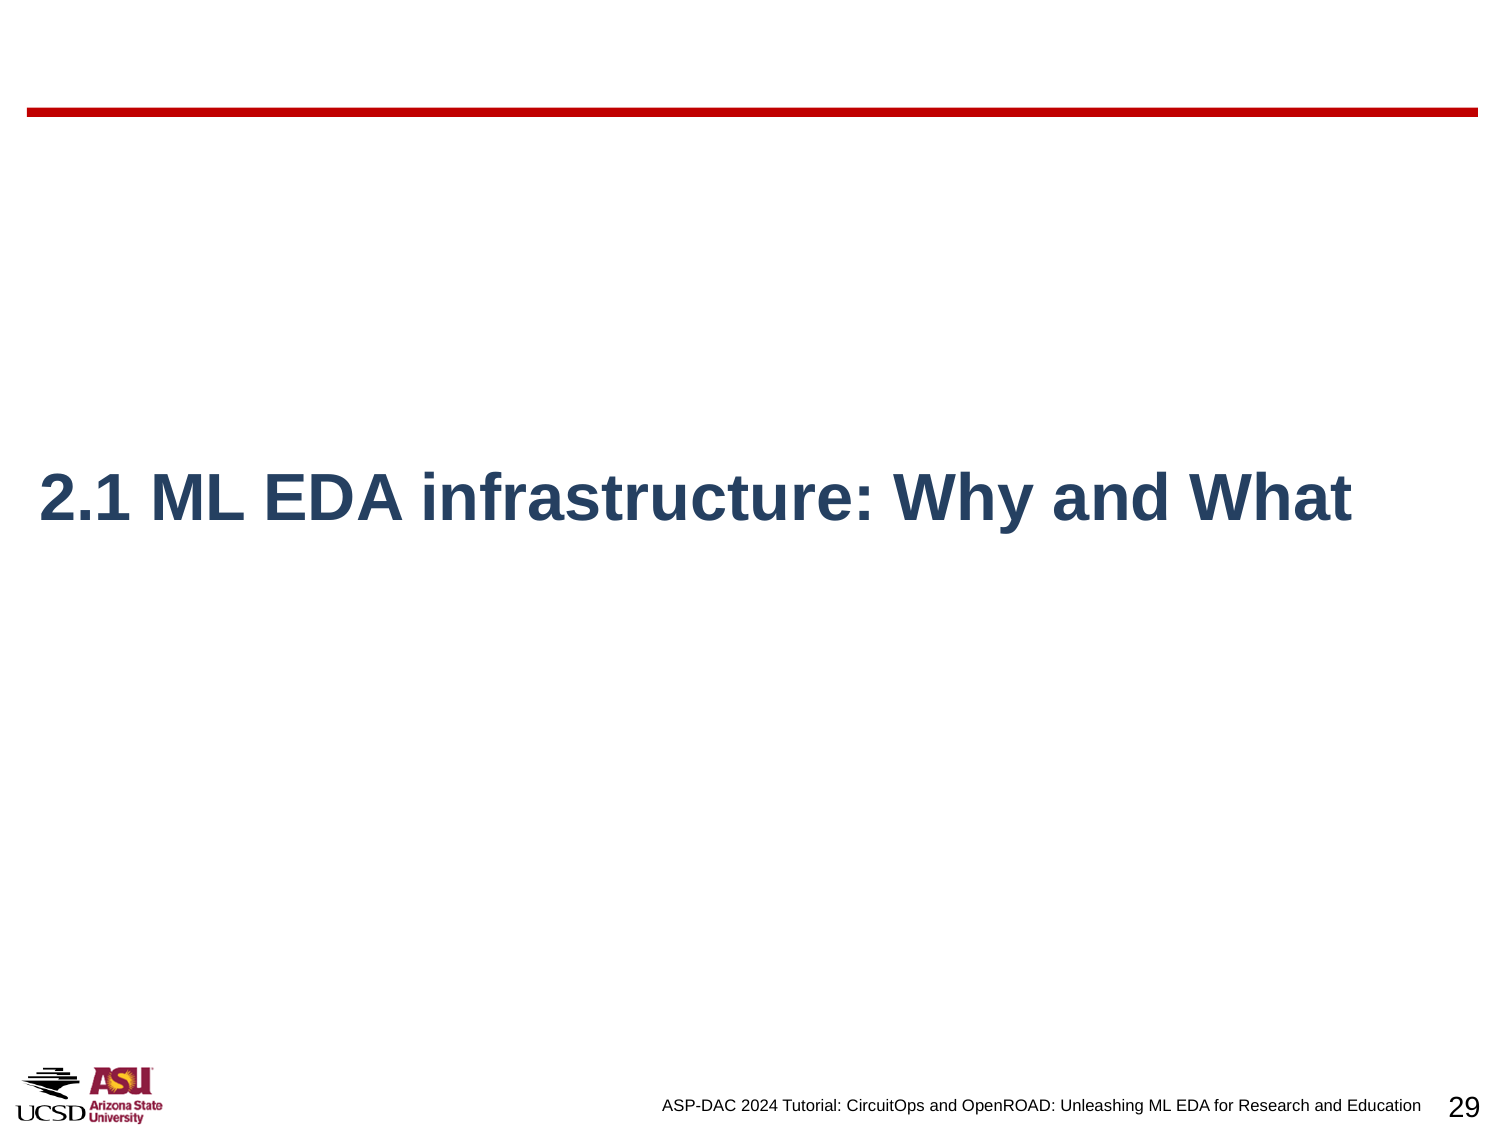

# 2.1 ML EDA infrastructure: Why and What